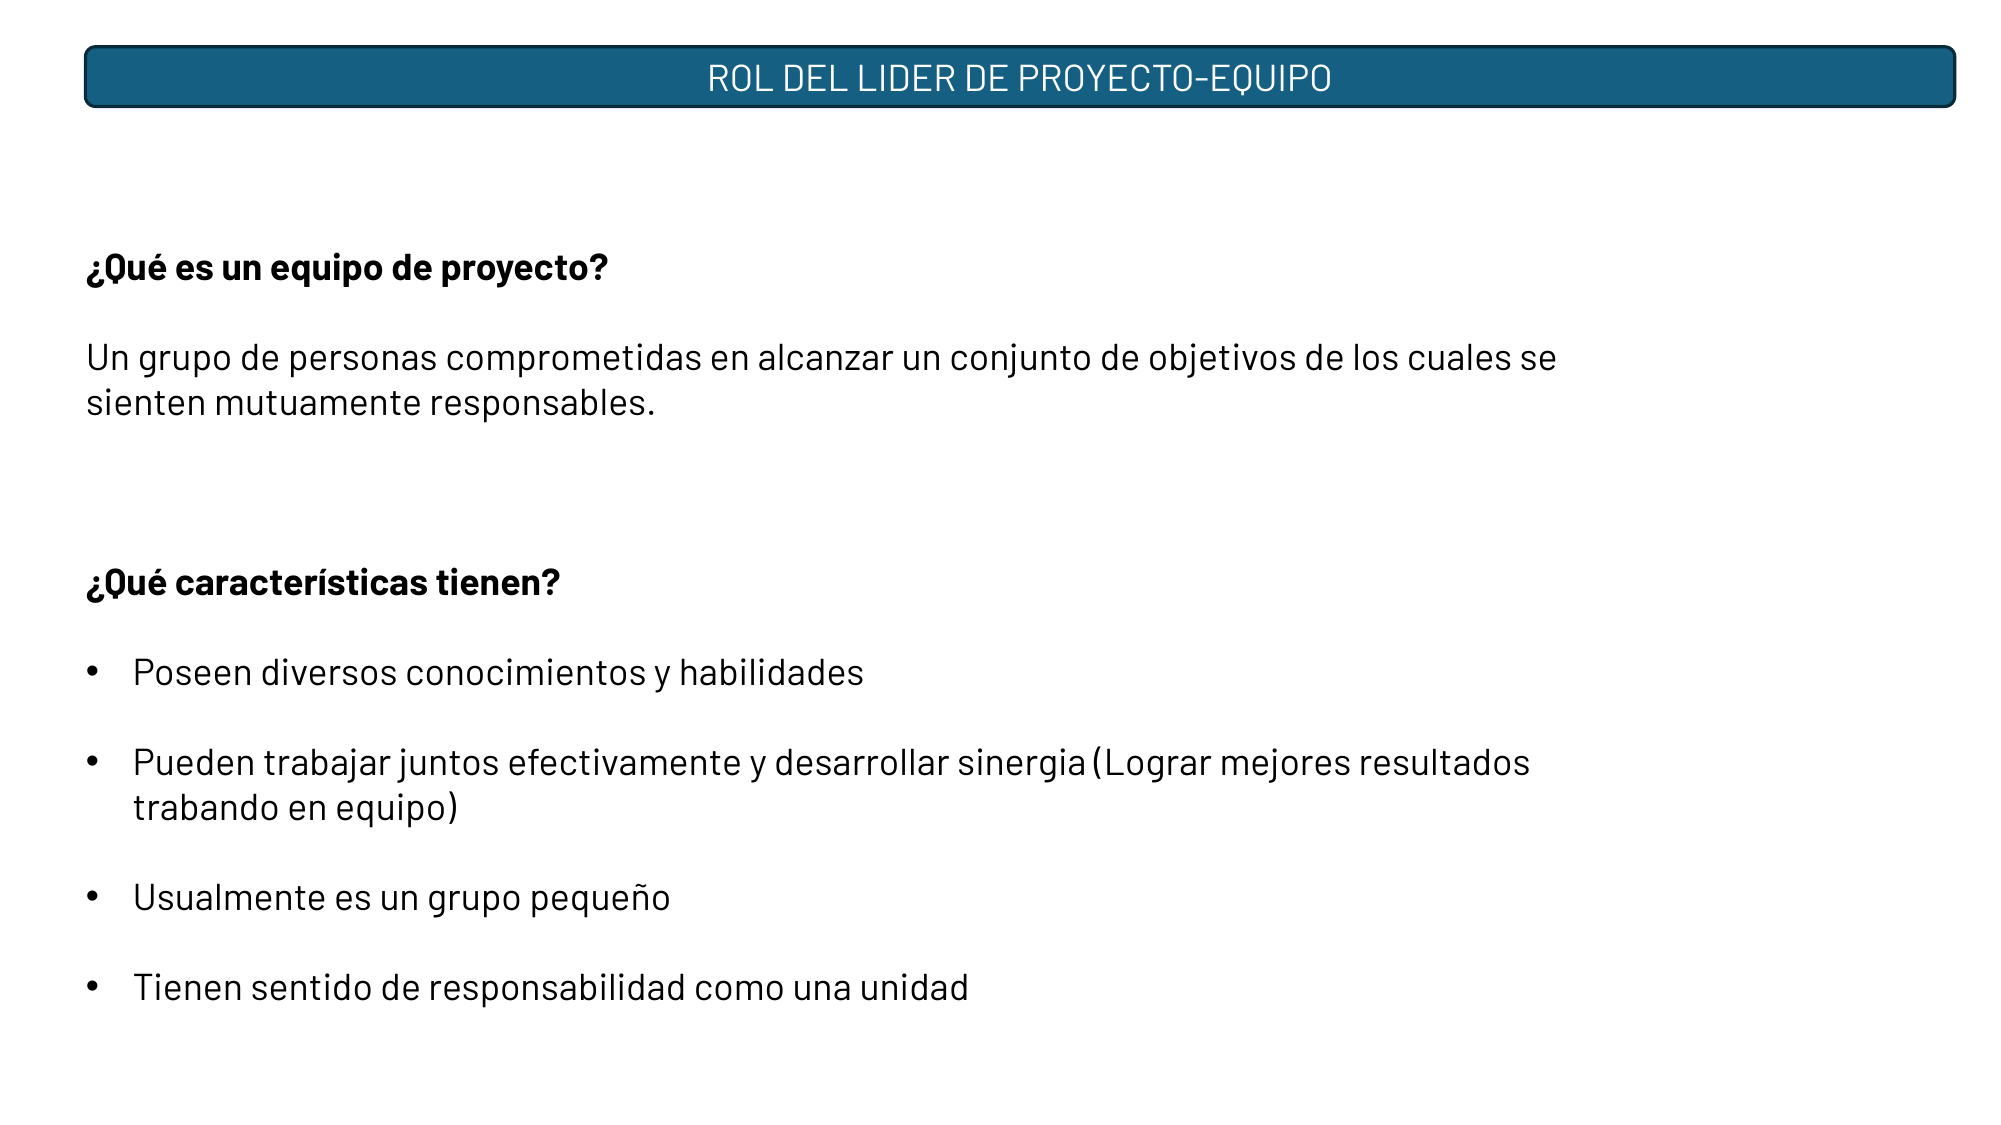

ROL DEL LIDER DE PROYECTO-EQUIPO
¿Qué es un equipo de proyecto?

Un grupo de personas comprometidas en alcanzar un conjunto de objetivos de los cuales se sienten mutuamente responsables.

¿Qué características tienen?

Poseen diversos conocimientos y habilidades

Pueden trabajar juntos efectivamente y desarrollar sinergia (Lograr mejores resultados trabando en equipo)

Usualmente es un grupo pequeño

Tienen sentido de responsabilidad como una unidad